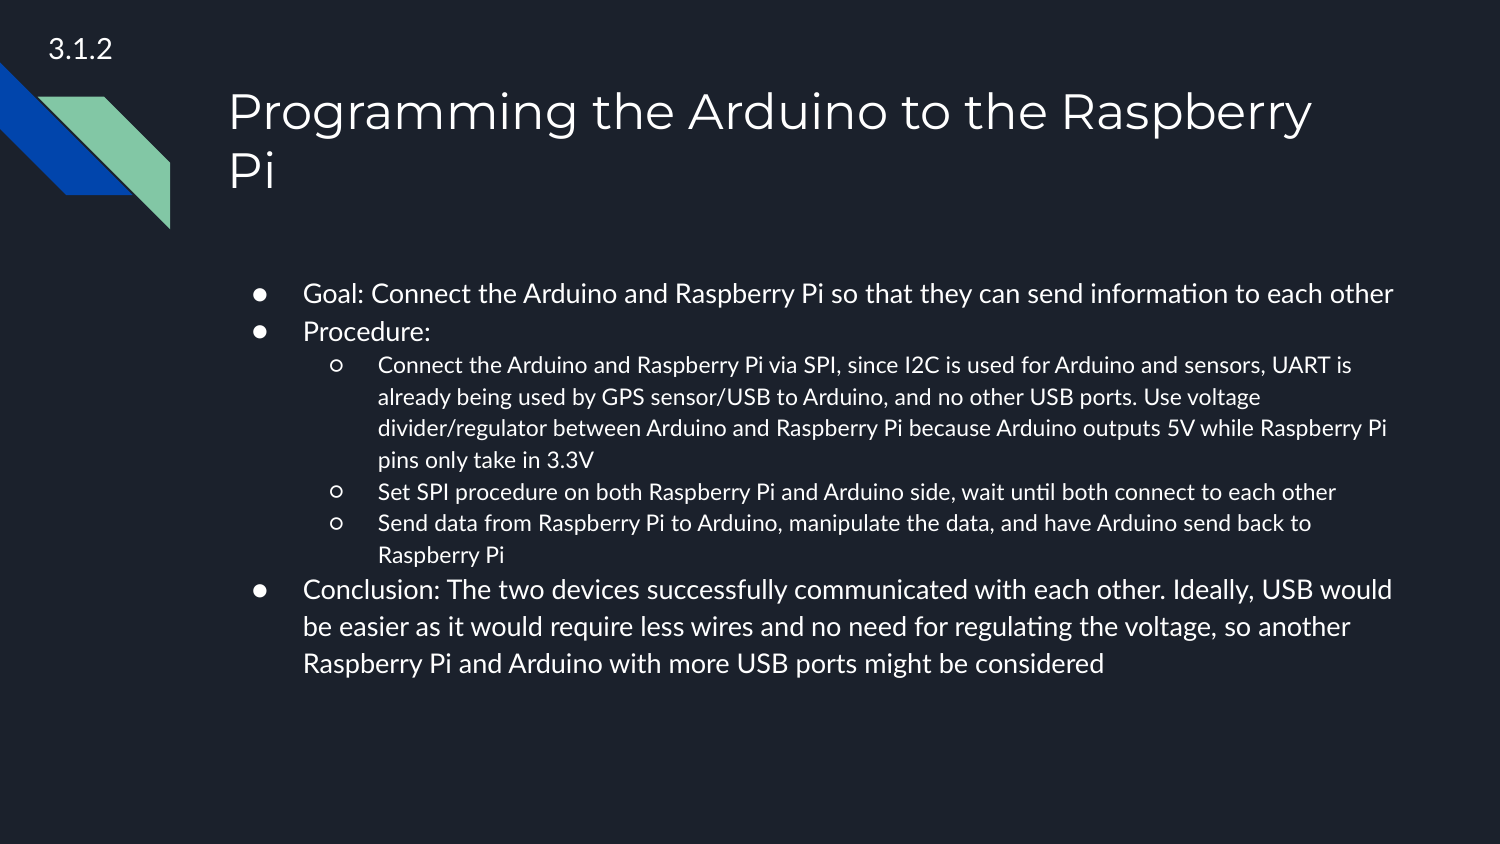

3.1.2
# Programming the Arduino to the Raspberry Pi
Goal: Connect the Arduino and Raspberry Pi so that they can send information to each other
Procedure:
Connect the Arduino and Raspberry Pi via SPI, since I2C is used for Arduino and sensors, UART is already being used by GPS sensor/USB to Arduino, and no other USB ports. Use voltage divider/regulator between Arduino and Raspberry Pi because Arduino outputs 5V while Raspberry Pi pins only take in 3.3V
Set SPI procedure on both Raspberry Pi and Arduino side, wait until both connect to each other
Send data from Raspberry Pi to Arduino, manipulate the data, and have Arduino send back to Raspberry Pi
Conclusion: The two devices successfully communicated with each other. Ideally, USB would be easier as it would require less wires and no need for regulating the voltage, so another Raspberry Pi and Arduino with more USB ports might be considered